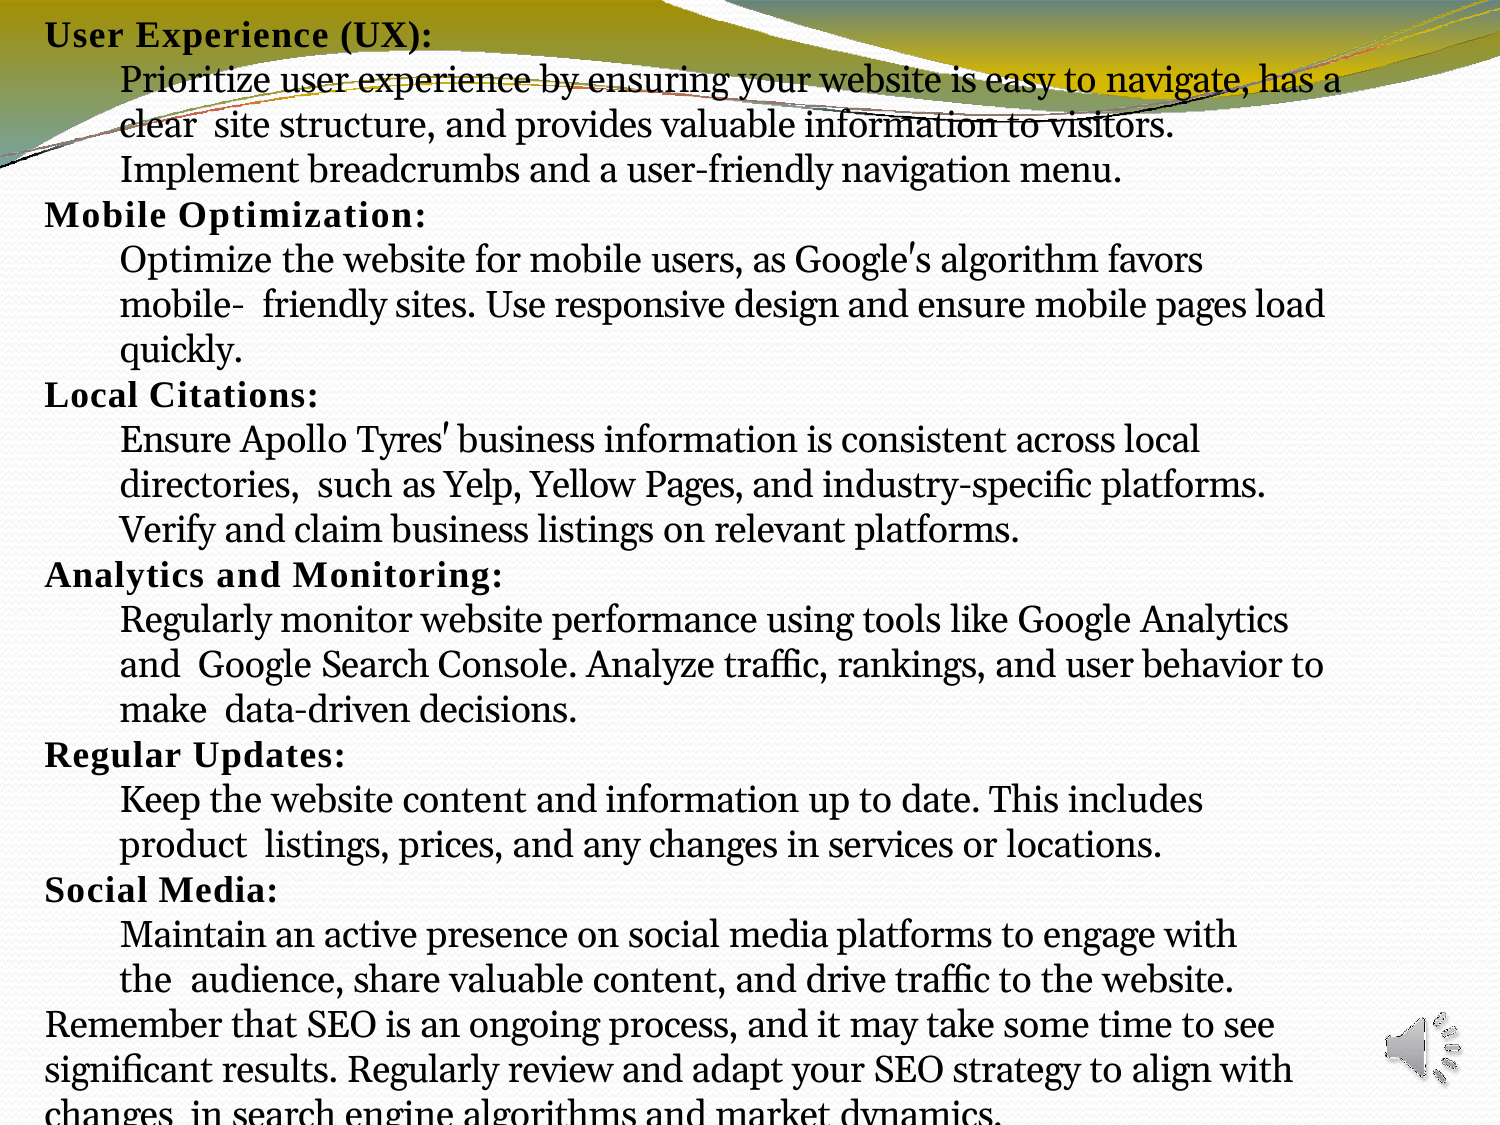

User Experience (UX):
Prioritize user experience by ensuring your website is easy to navigate, has a clear  site structure, and provides valuable information to visitors.
Implement breadcrumbs and a user-friendly navigation menu.
Mobile Optimization:
Optimize the website for mobile users, as Google's algorithm favors mobile-  friendly sites. Use responsive design and ensure mobile pages load quickly.
Local Citations:
Ensure Apollo Tyres' business information is consistent across local directories,  such as Yelp, Yellow Pages, and industry-specific platforms.
Verify and claim business listings on relevant platforms.
Analytics and Monitoring:
Regularly monitor website performance using tools like Google Analytics and  Google Search Console. Analyze traffic, rankings, and user behavior to make  data-driven decisions.
Regular Updates:
Keep the website content and information up to date. This includes product  listings, prices, and any changes in services or locations.
Social Media:
Maintain an active presence on social media platforms to engage with the  audience, share valuable content, and drive traffic to the website.
Remember that SEO is an ongoing process, and it may take some time to see  significant results. Regularly review and adapt your SEO strategy to align with changes  in search engine algorithms and market dynamics.